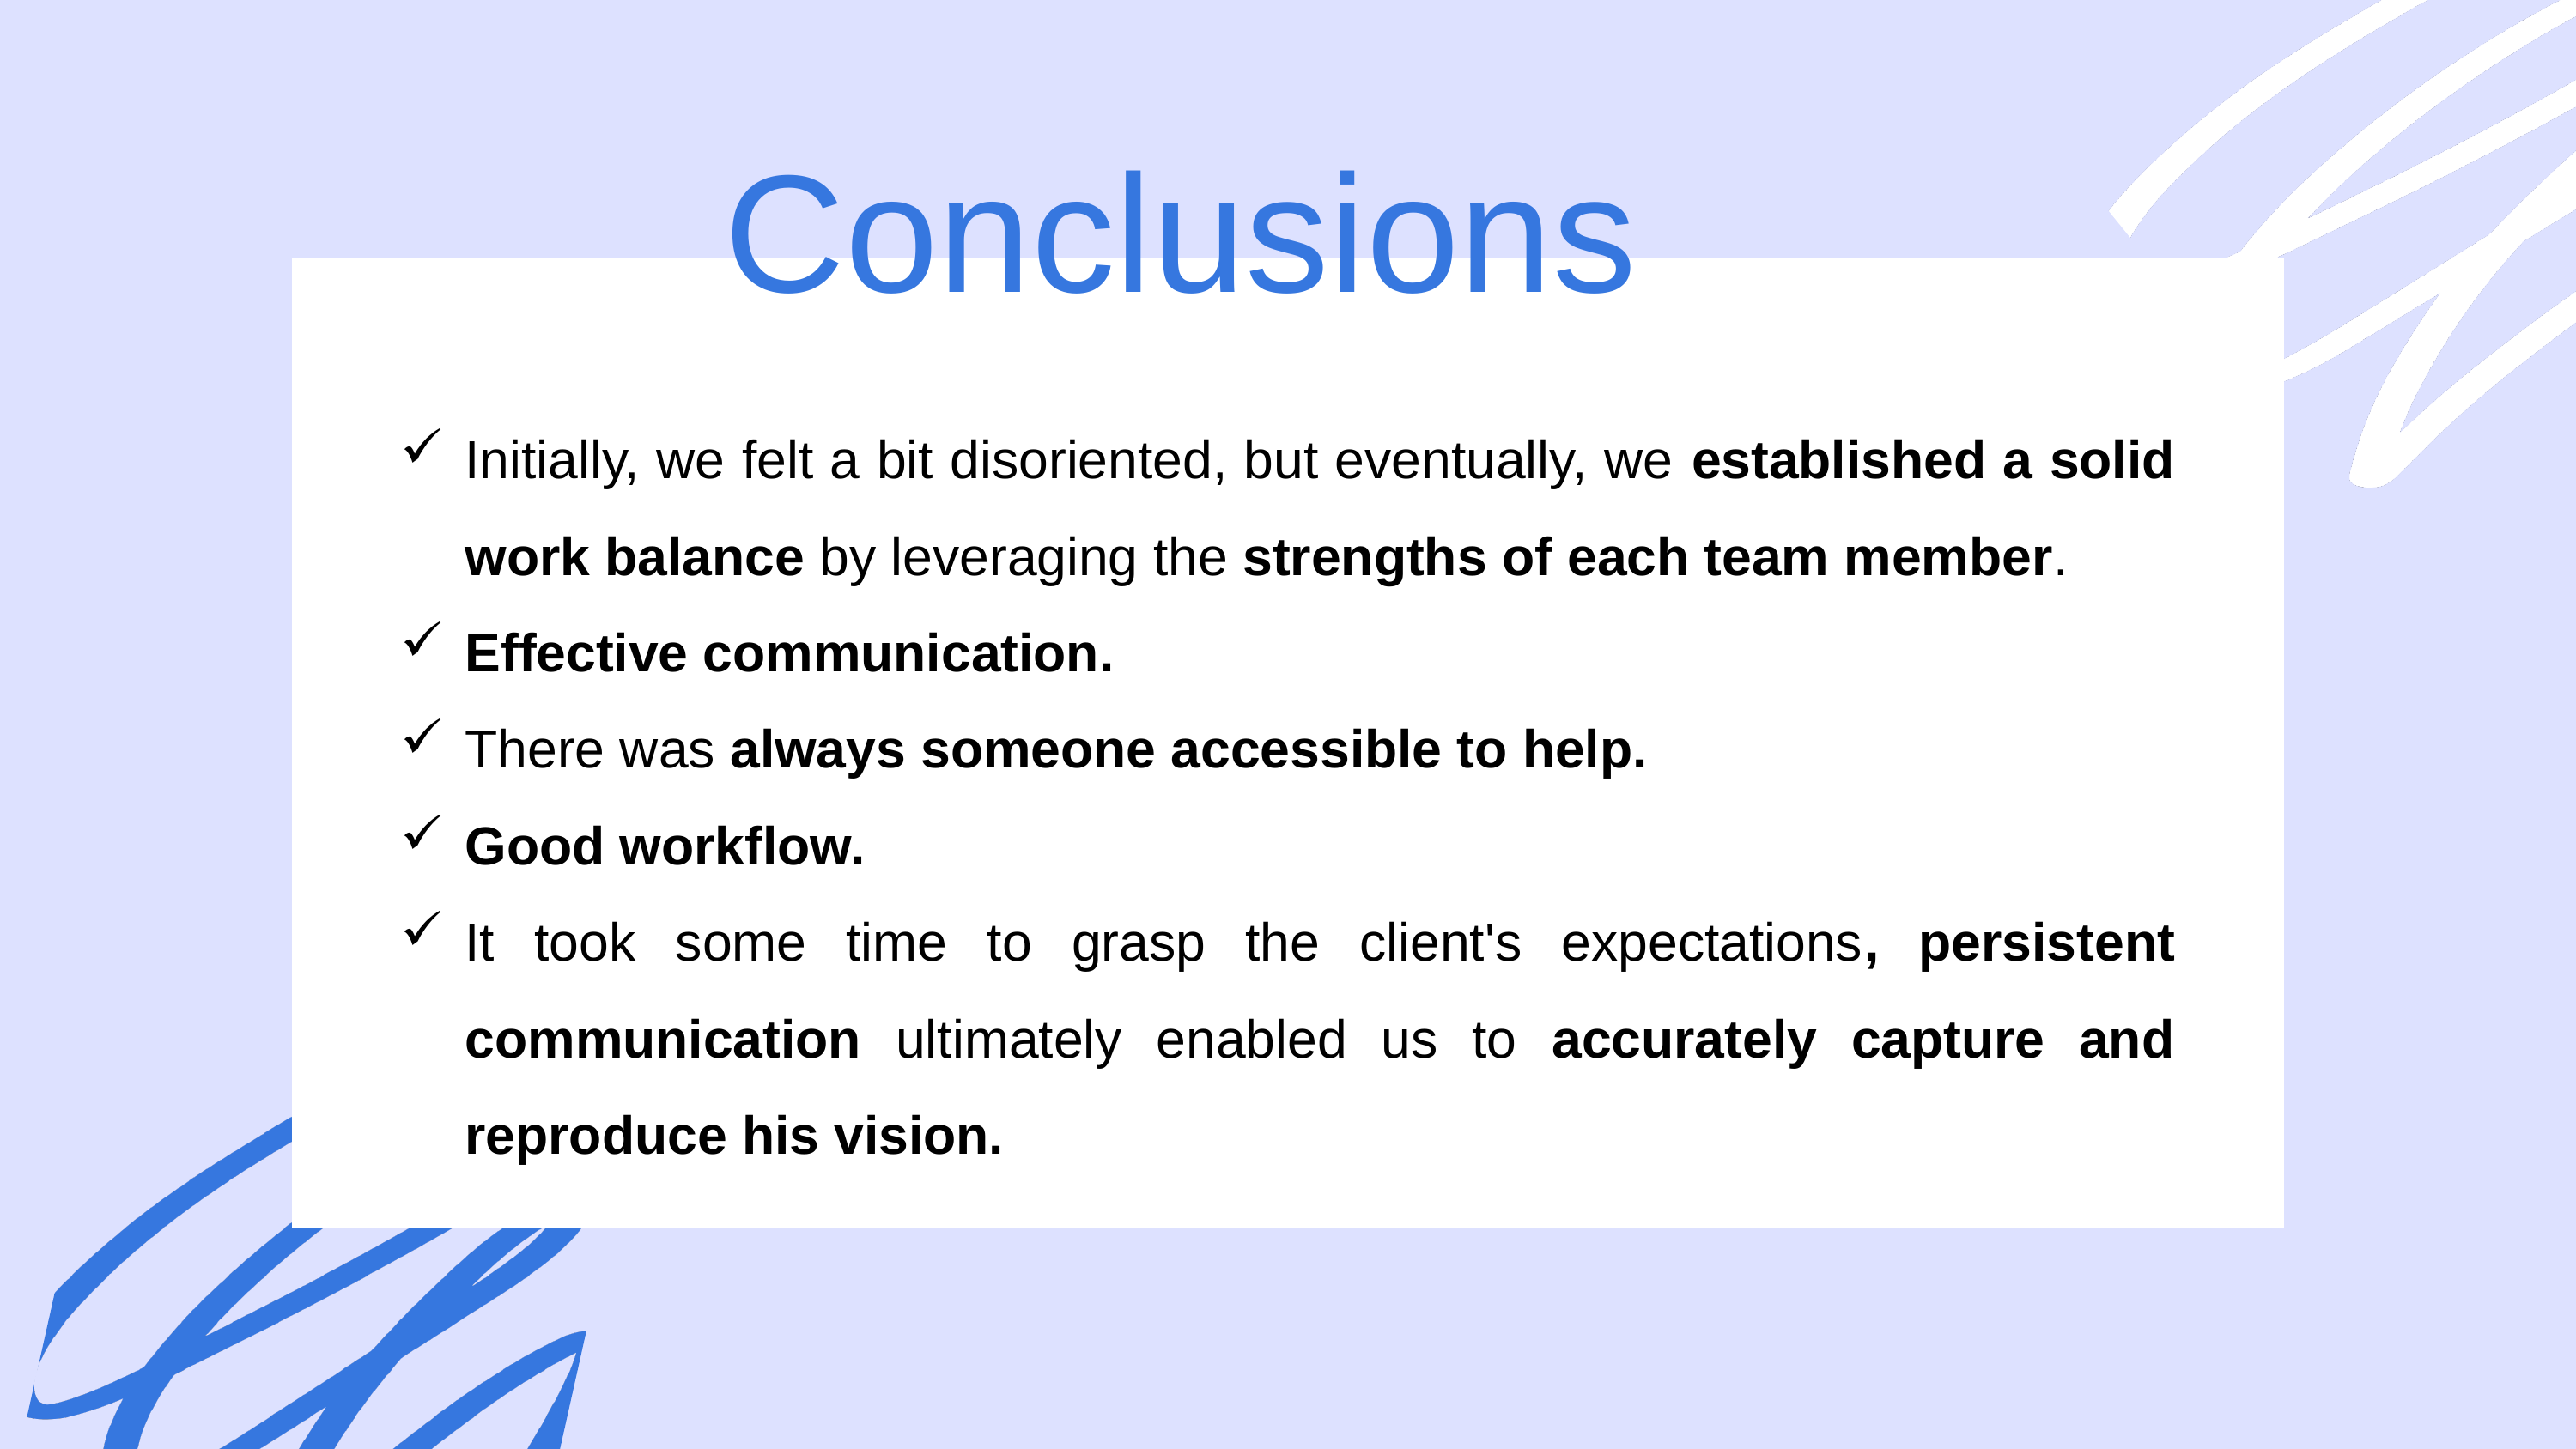

Conclusions

Initially, we felt a bit disoriented, but eventually, we established a solid work balance by leveraging the strengths of each team member.
Effective communication.
There was always someone accessible to help.
Good workflow.
It took some time to grasp the client's expectations, persistent communication ultimately enabled us to accurately capture and reproduce his vision.